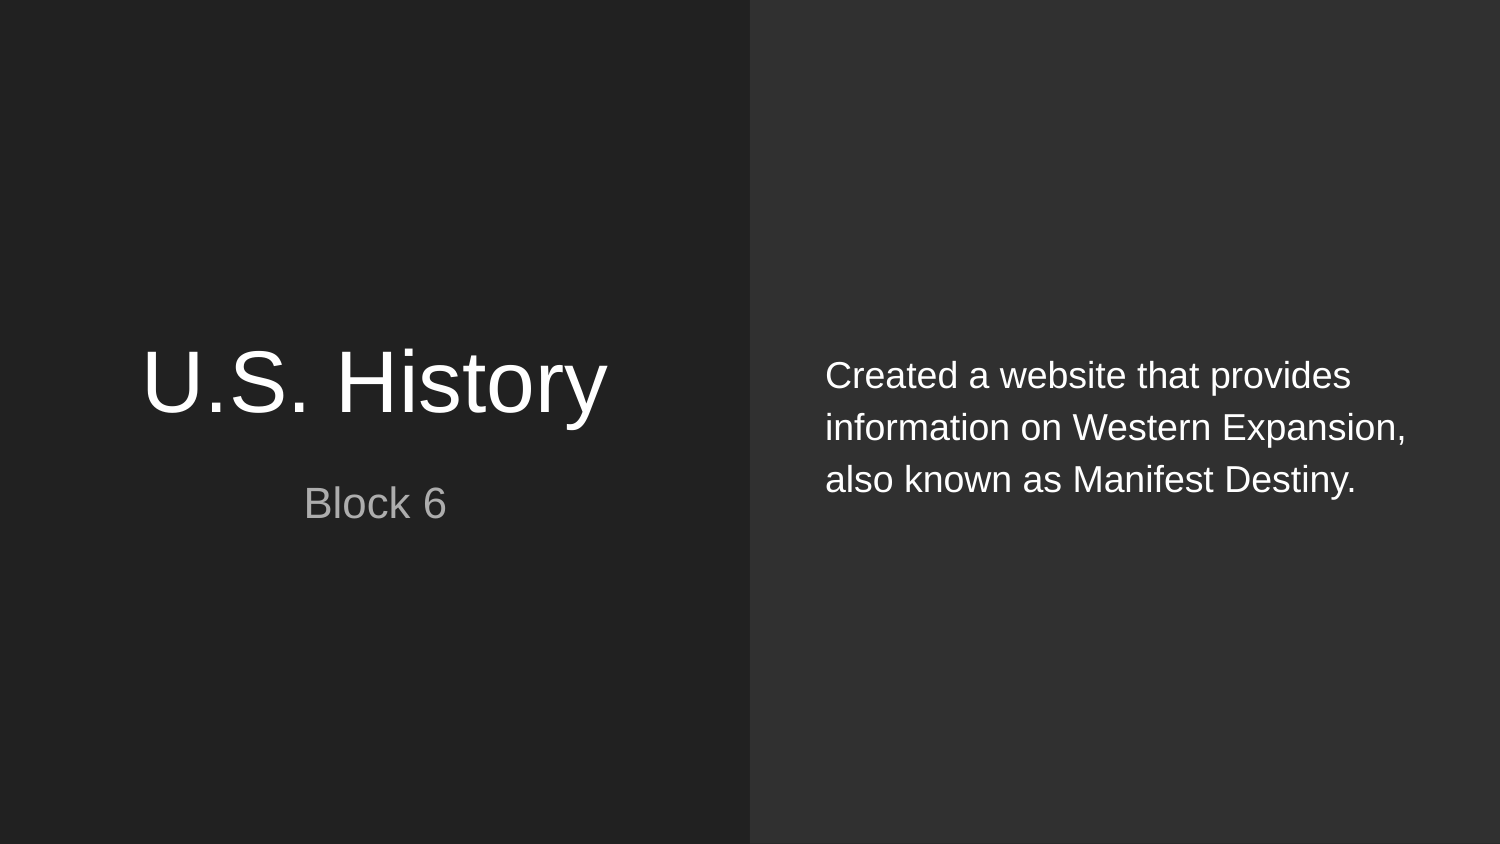

Created a website that provides information on Western Expansion, also known as Manifest Destiny.
# U.S. History
Block 6